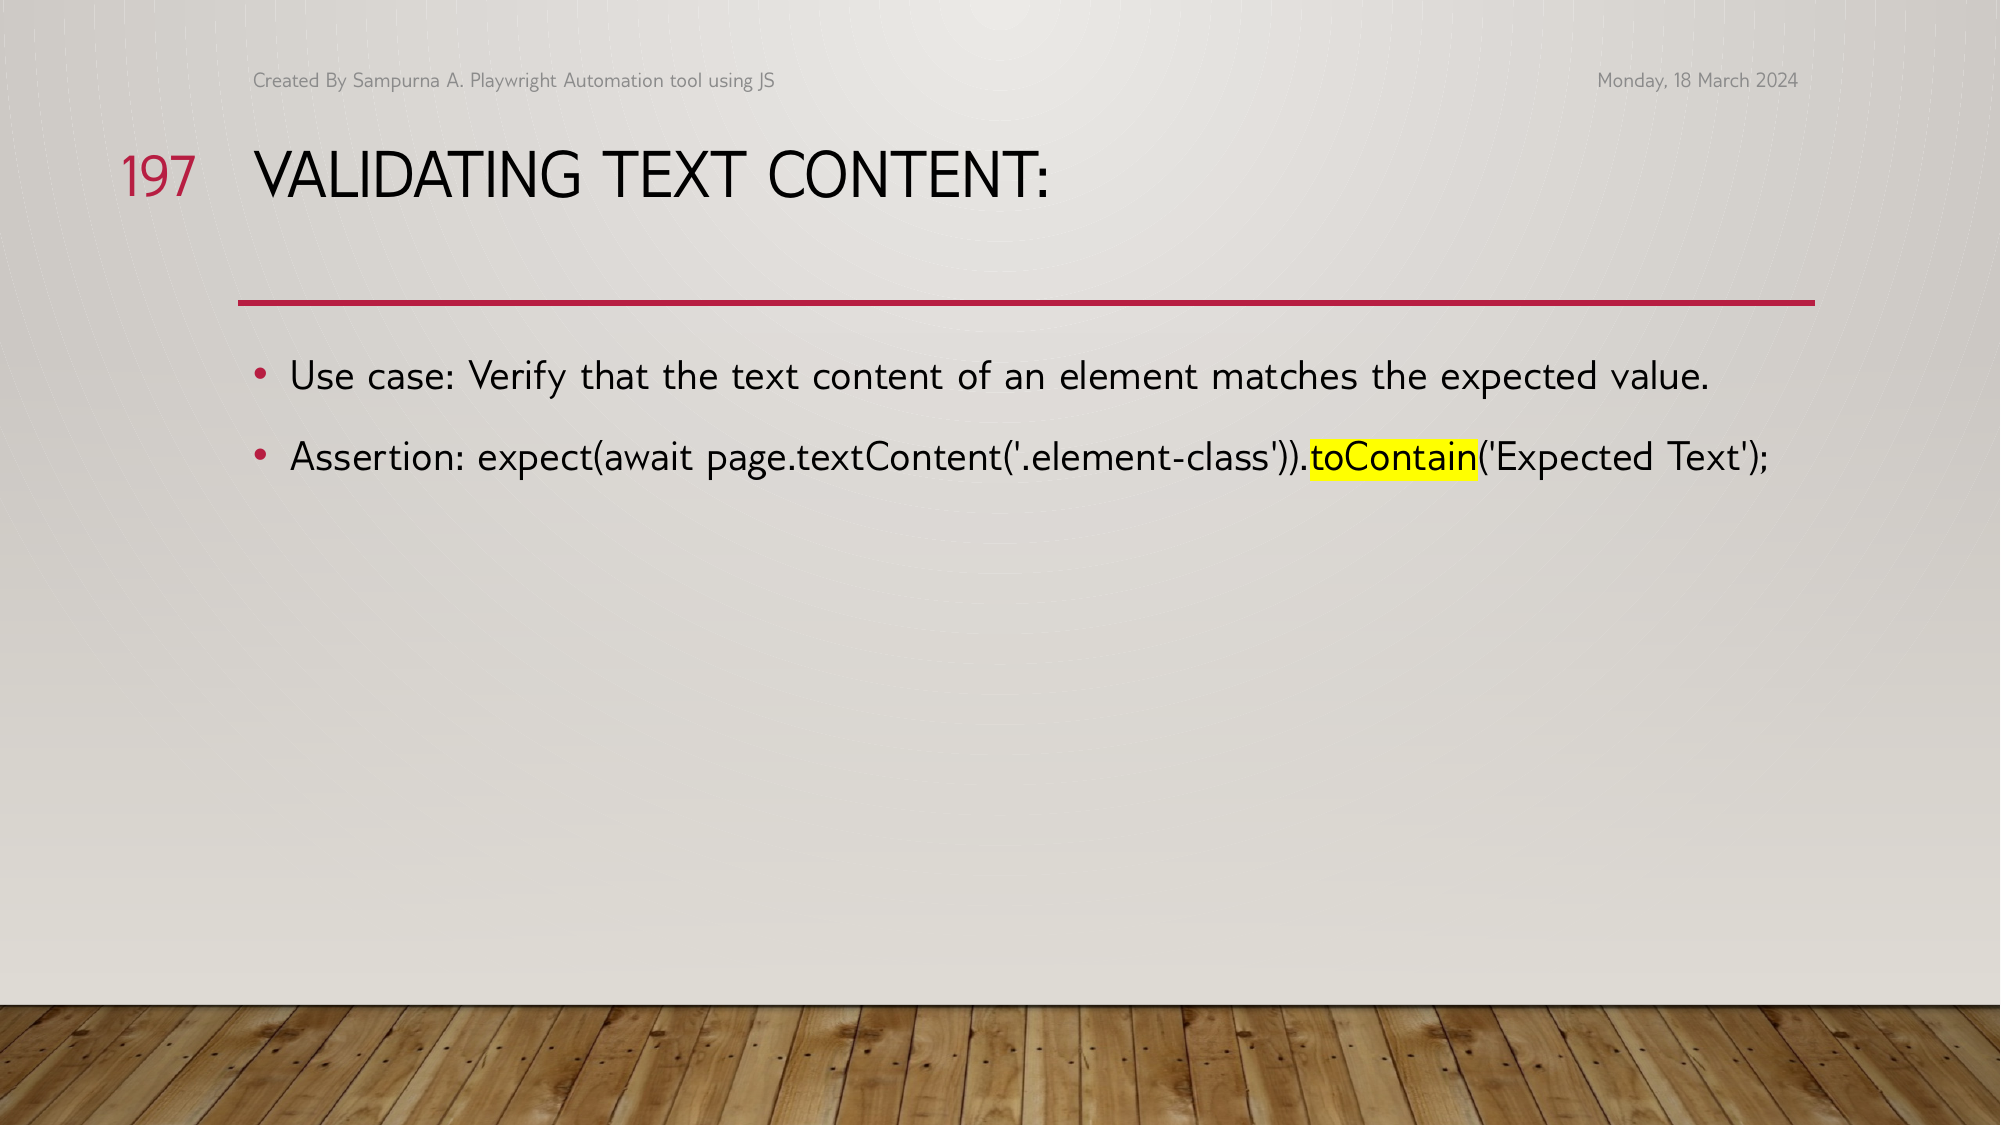

Created By Sampurna A. Playwright Automation tool using JS
Monday, 18 March 2024
197
# Validating Text Content:
Use case: Verify that the text content of an element matches the expected value.
Assertion: expect(await page.textContent('.element-class')).toContain('Expected Text');